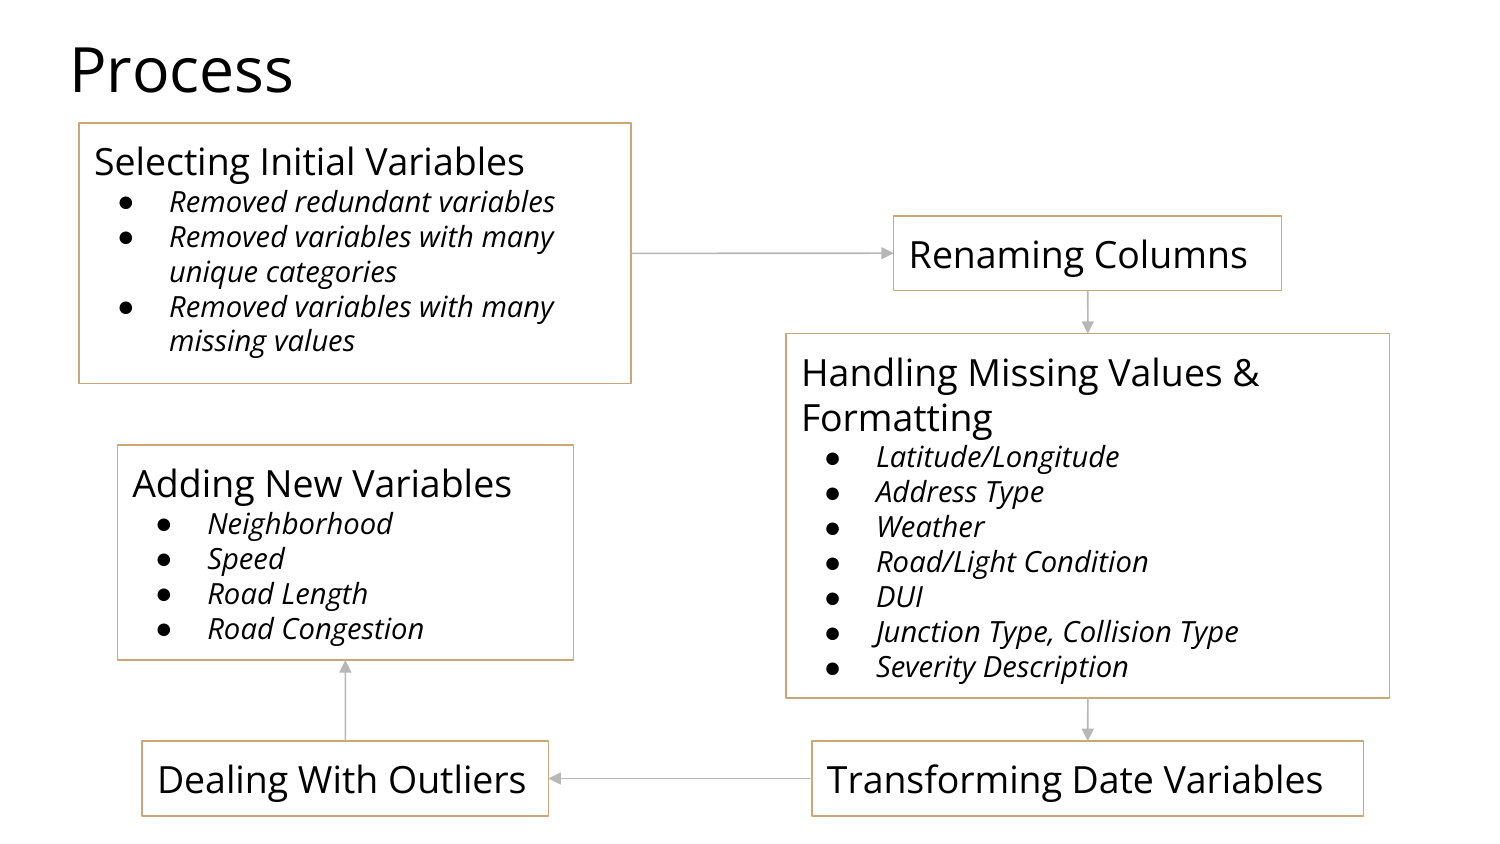

Process
Selecting Initial Variables
Removed redundant variables
Removed variables with many unique categories
Removed variables with many missing values
Renaming Columns
Handling Missing Values & Formatting
Latitude/Longitude
Address Type
Weather
Road/Light Condition
DUI
Junction Type, Collision Type
Severity Description
Adding New Variables
Neighborhood
Speed
Road Length
Road Congestion

Dealing With Outliers
Transforming Date Variables